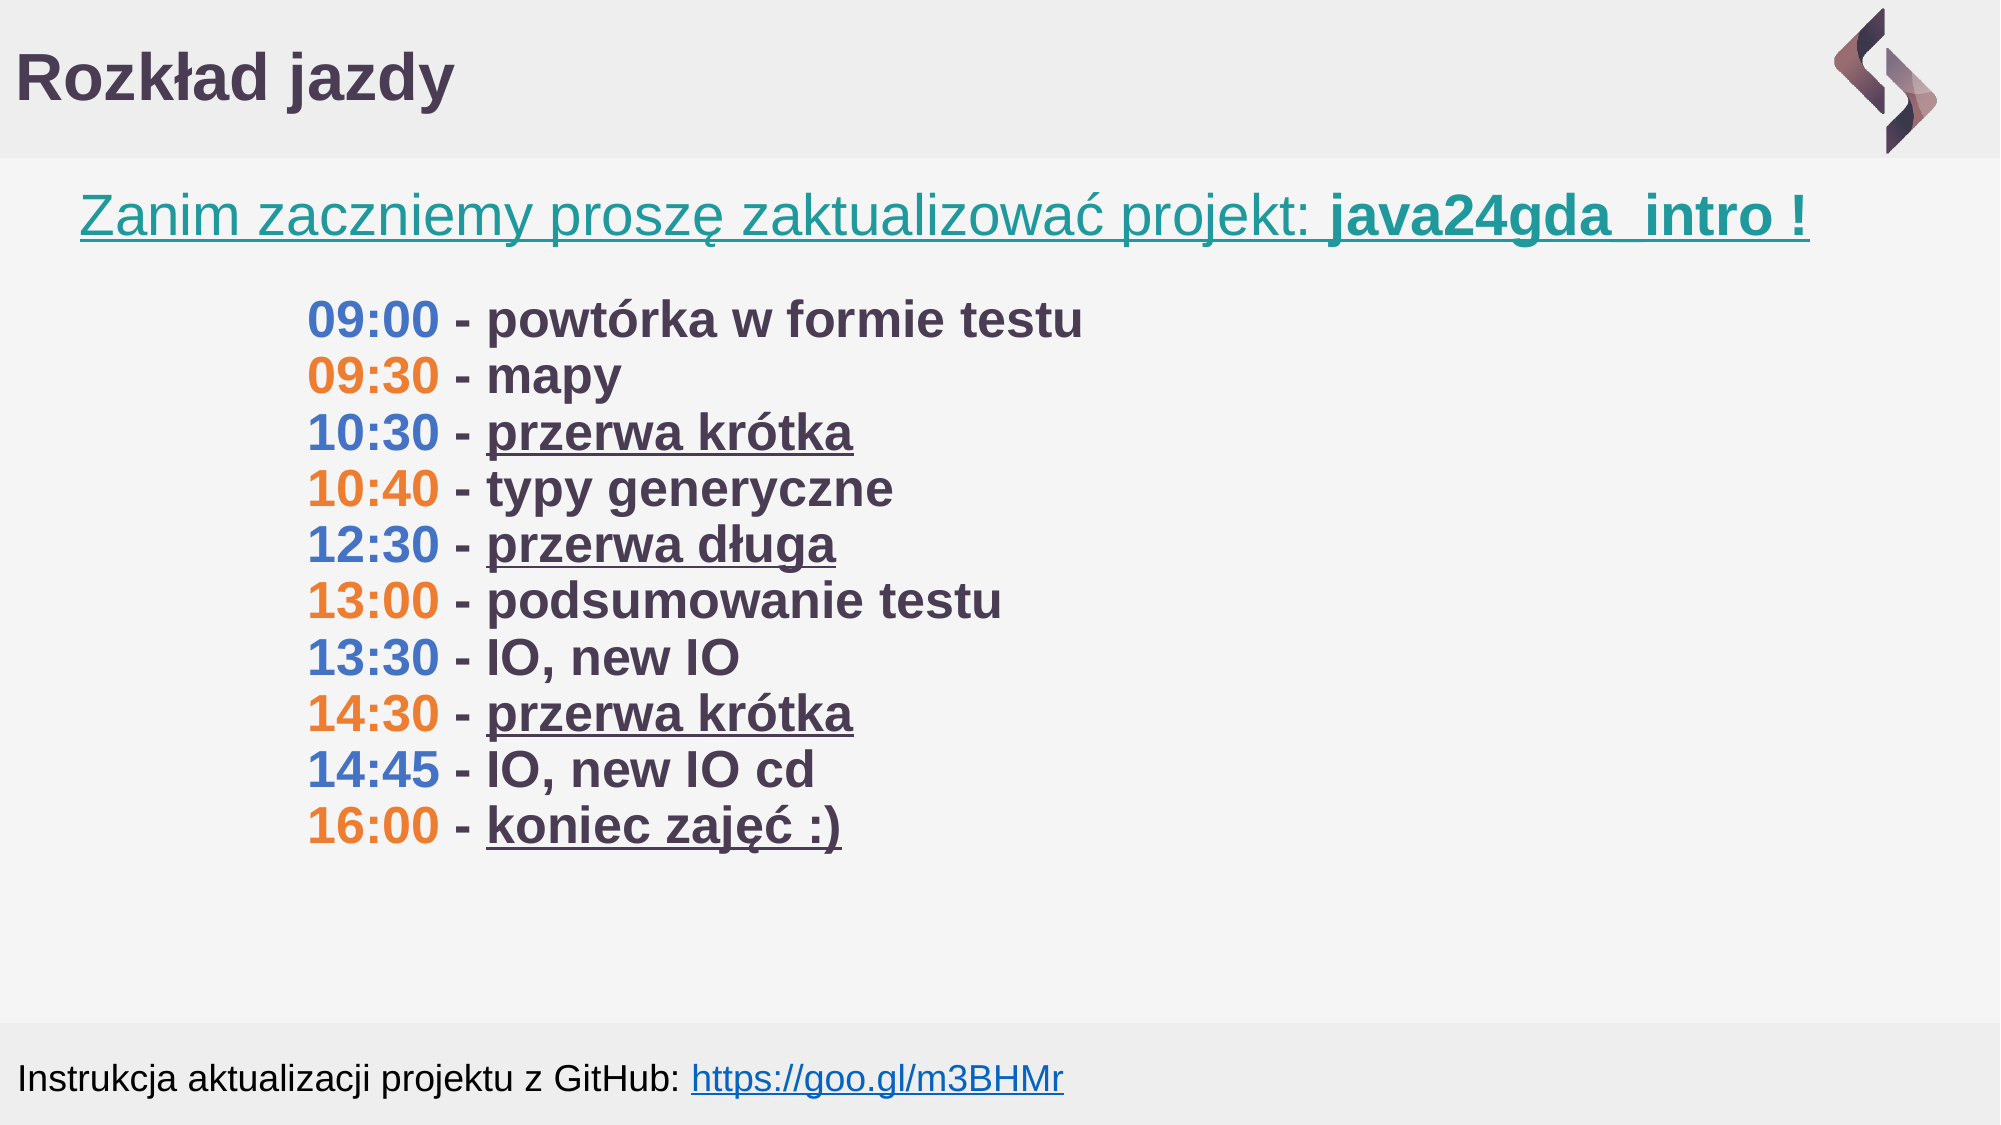

# Rozkład jazdy
Zanim zaczniemy proszę zaktualizować projekt: java24gda_intro !
09:00 - powtórka w formie testu
09:30 - mapy
10:30 - przerwa krótka
10:40 - typy generyczne
12:30 - przerwa długa
13:00 - podsumowanie testu
13:30 - IO, new IO
14:30 - przerwa krótka
14:45 - IO, new IO cd
16:00 - koniec zajęć :)
Instrukcja aktualizacji projektu z GitHub: https://goo.gl/m3BHMr